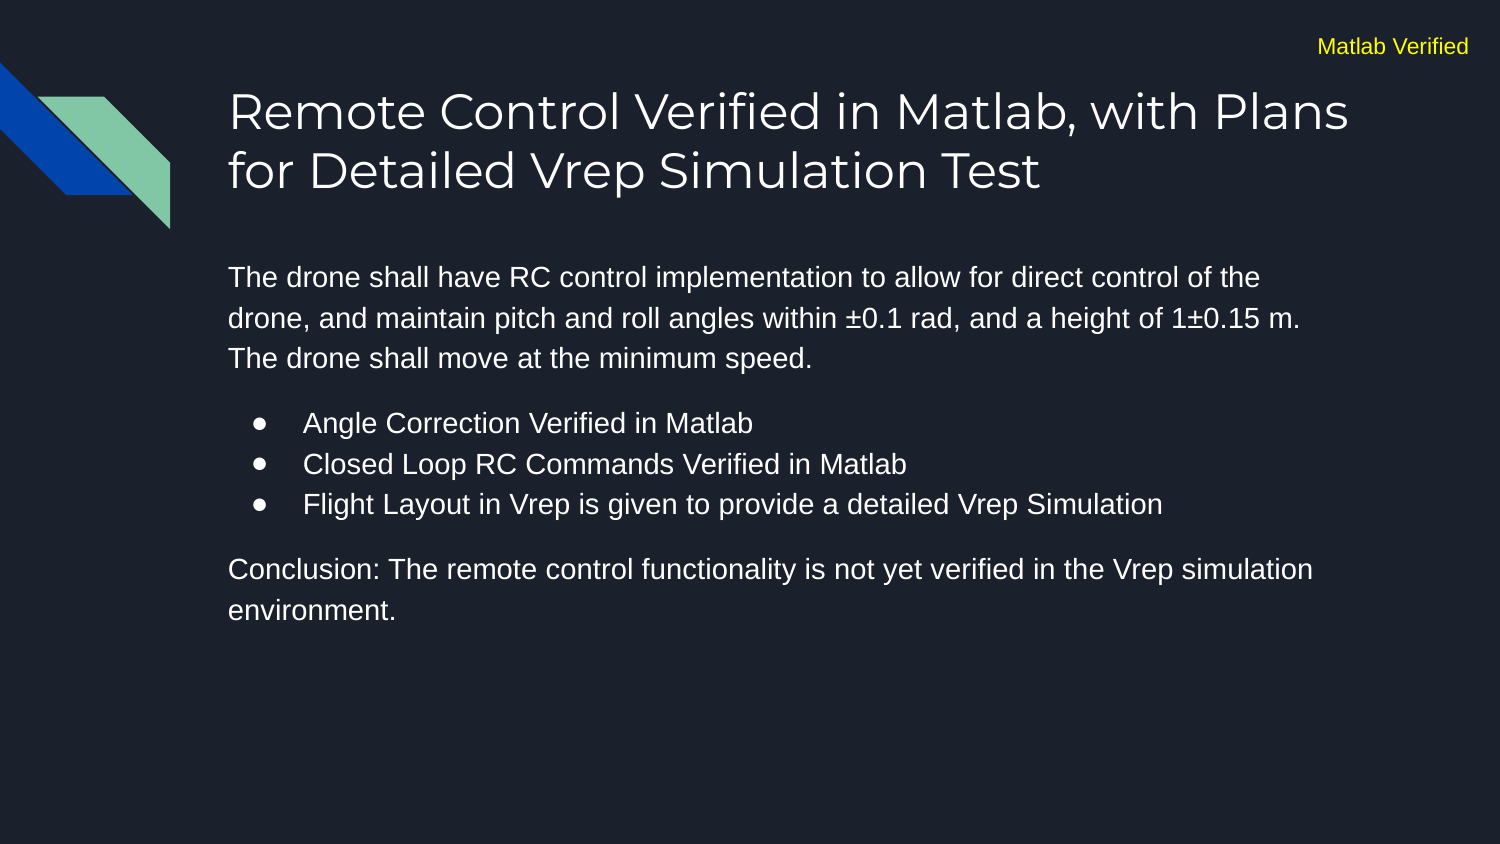

Matlab Verified
# Remote Control Verified in Matlab, with Plans for Detailed Vrep Simulation Test
The drone shall have RC control implementation to allow for direct control of the drone, and maintain pitch and roll angles within ±0.1 rad, and a height of 1±0.15 m. The drone shall move at the minimum speed.
Angle Correction Verified in Matlab
Closed Loop RC Commands Verified in Matlab
Flight Layout in Vrep is given to provide a detailed Vrep Simulation
Conclusion: The remote control functionality is not yet verified in the Vrep simulation environment.